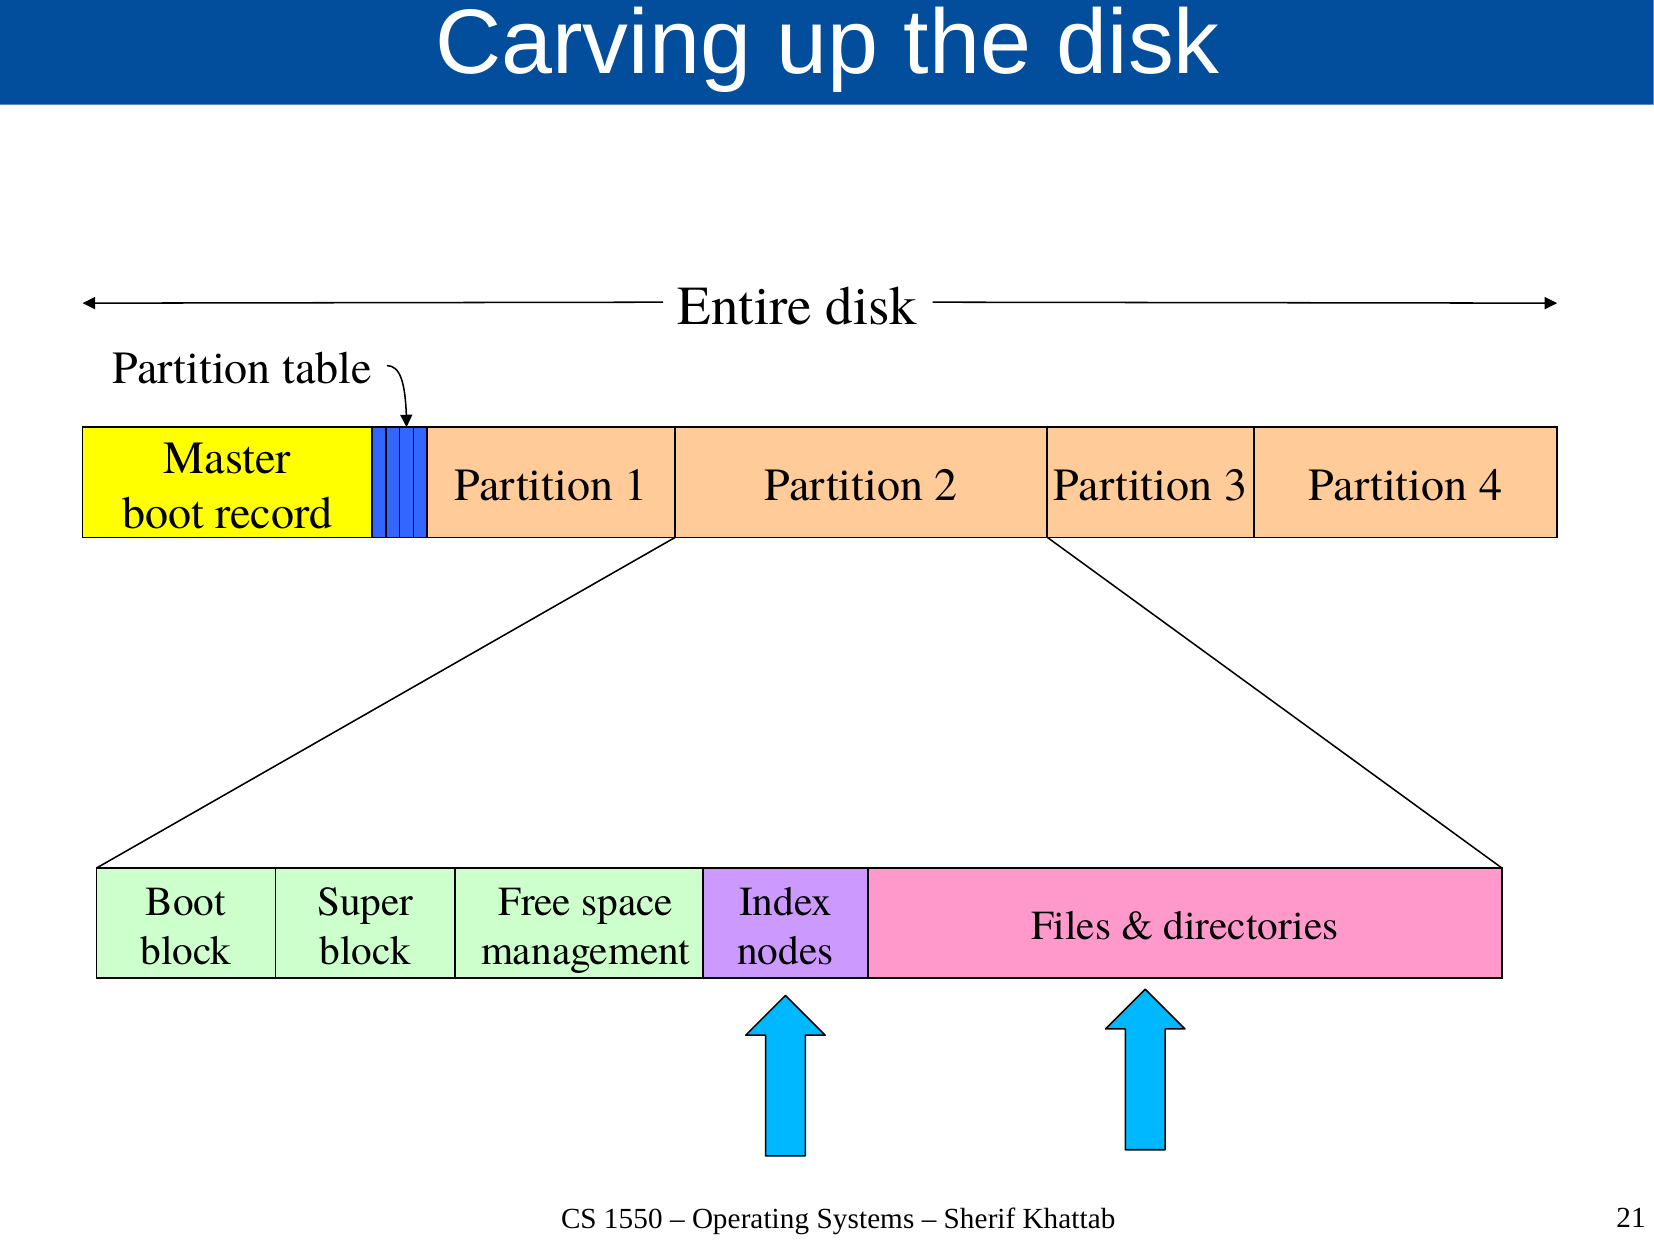

# Carving up the disk

Entire disk
Partition table
Master
boot record

Partition 1
Partition 2
Partition 3
Partition 4

Boot
block
Super
block
Free space
management
Index
nodes
Files & directories

21
CS 1550 – Operating Systems – Sherif Khattab